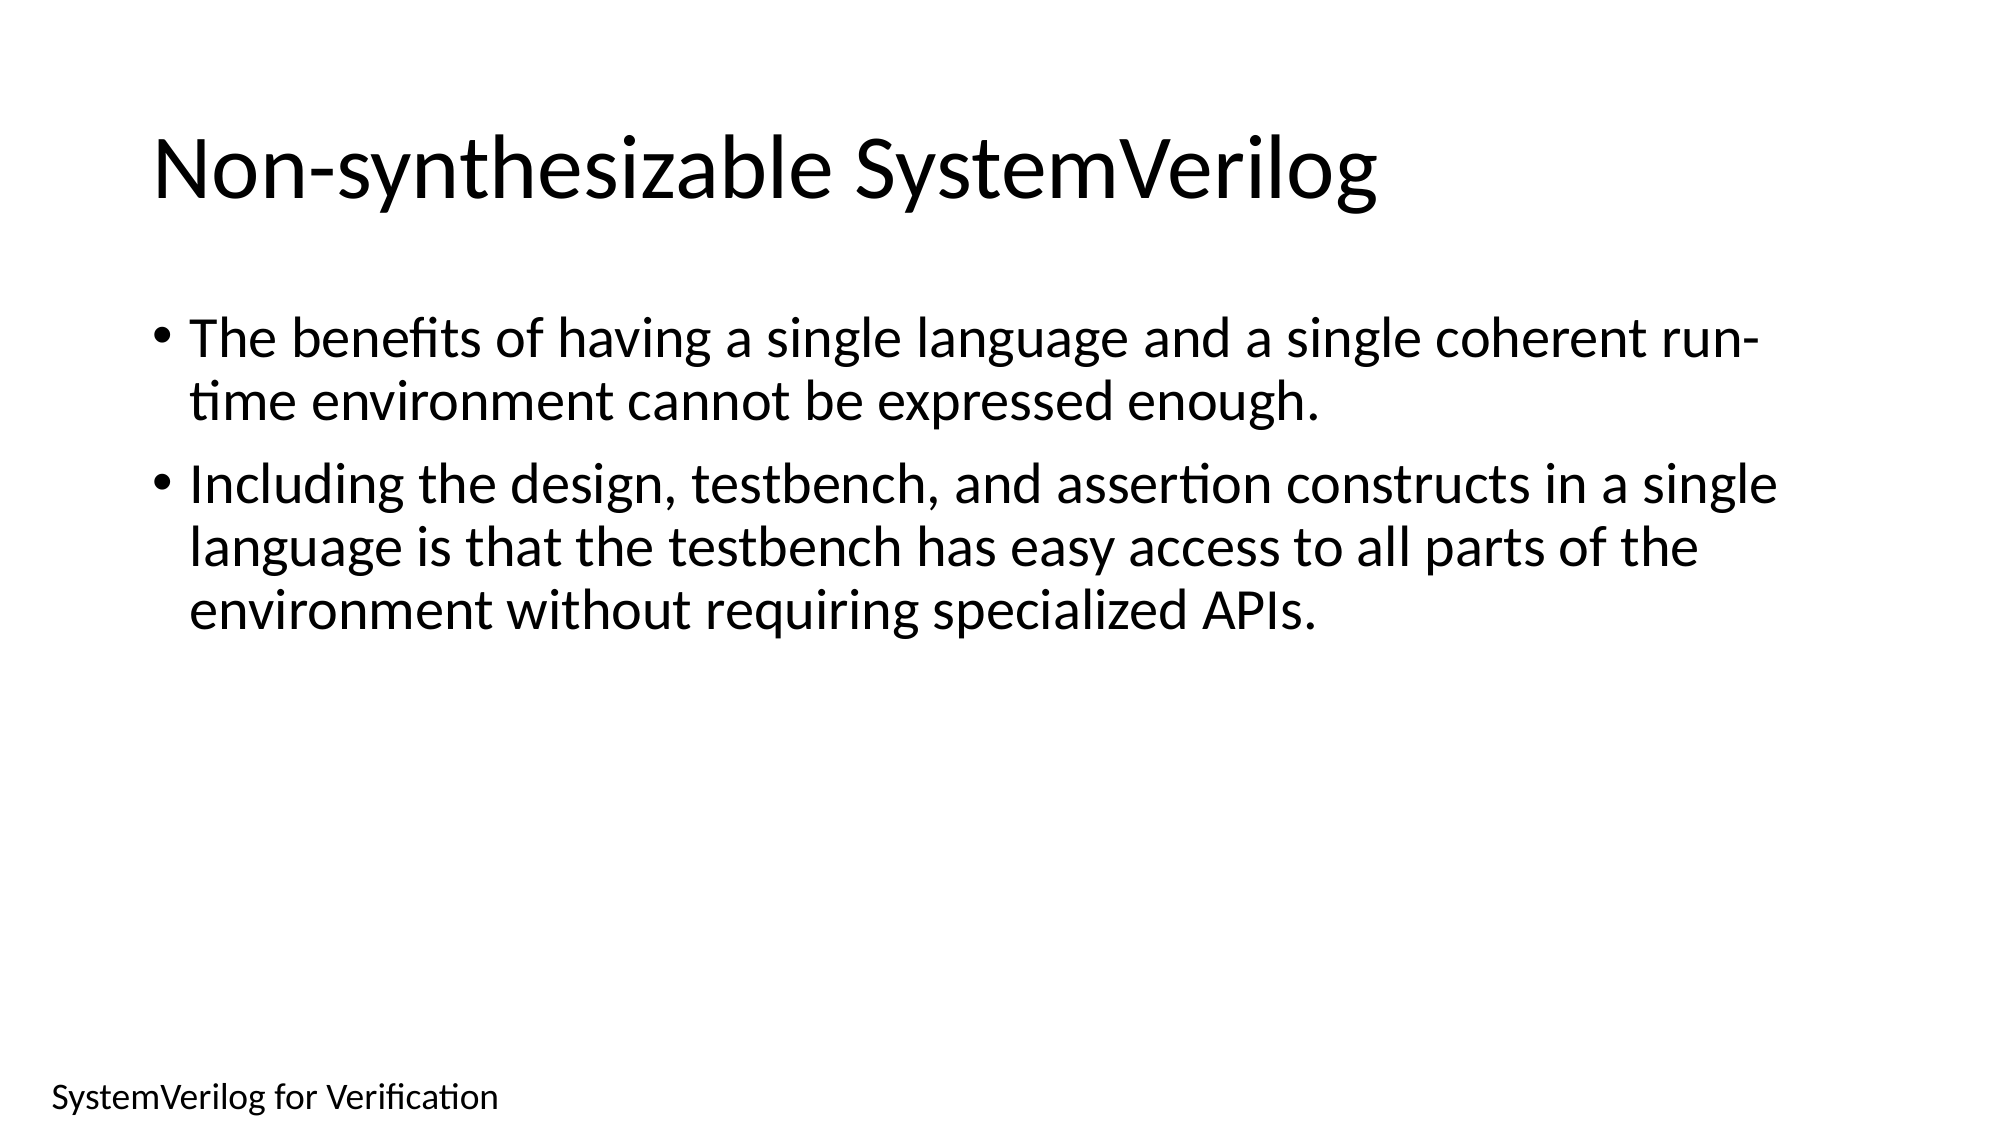

# Non-synthesizable SystemVerilog
The benefits of having a single language and a single coherent run-time environment cannot be expressed enough.
Including the design, testbench, and assertion constructs in a single language is that the testbench has easy access to all parts of the environment without requiring specialized APIs.

SystemVerilog for Verification